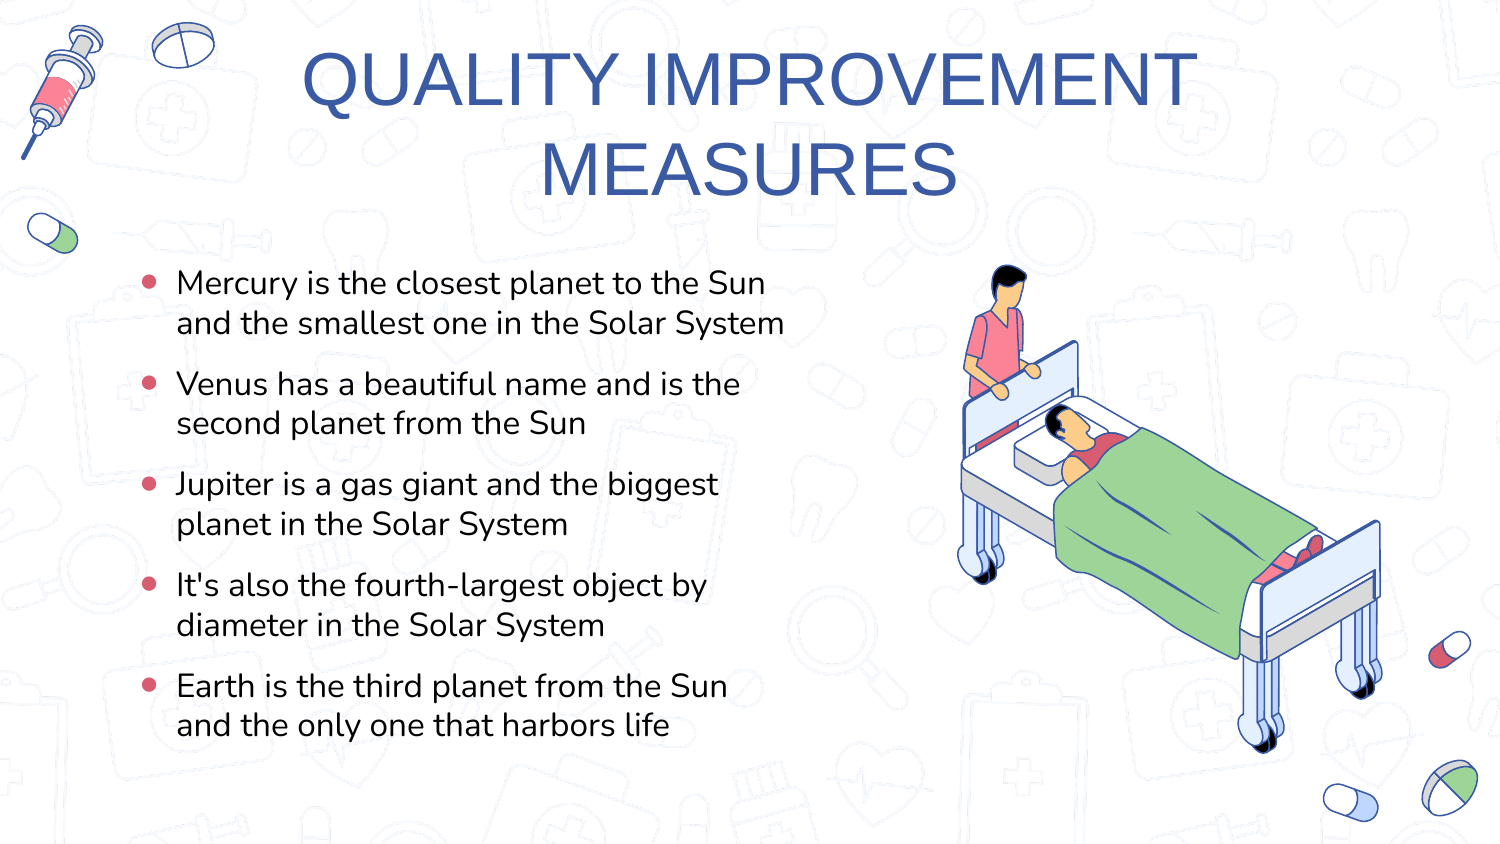

# QUALITY IMPROVEMENT MEASURES
Mercury is the closest planet to the Sun and the smallest one in the Solar System
Venus has a beautiful name and is the second planet from the Sun
Jupiter is a gas giant and the biggest planet in the Solar System
It's also the fourth-largest object by diameter in the Solar System
Earth is the third planet from the Sun and the only one that harbors life